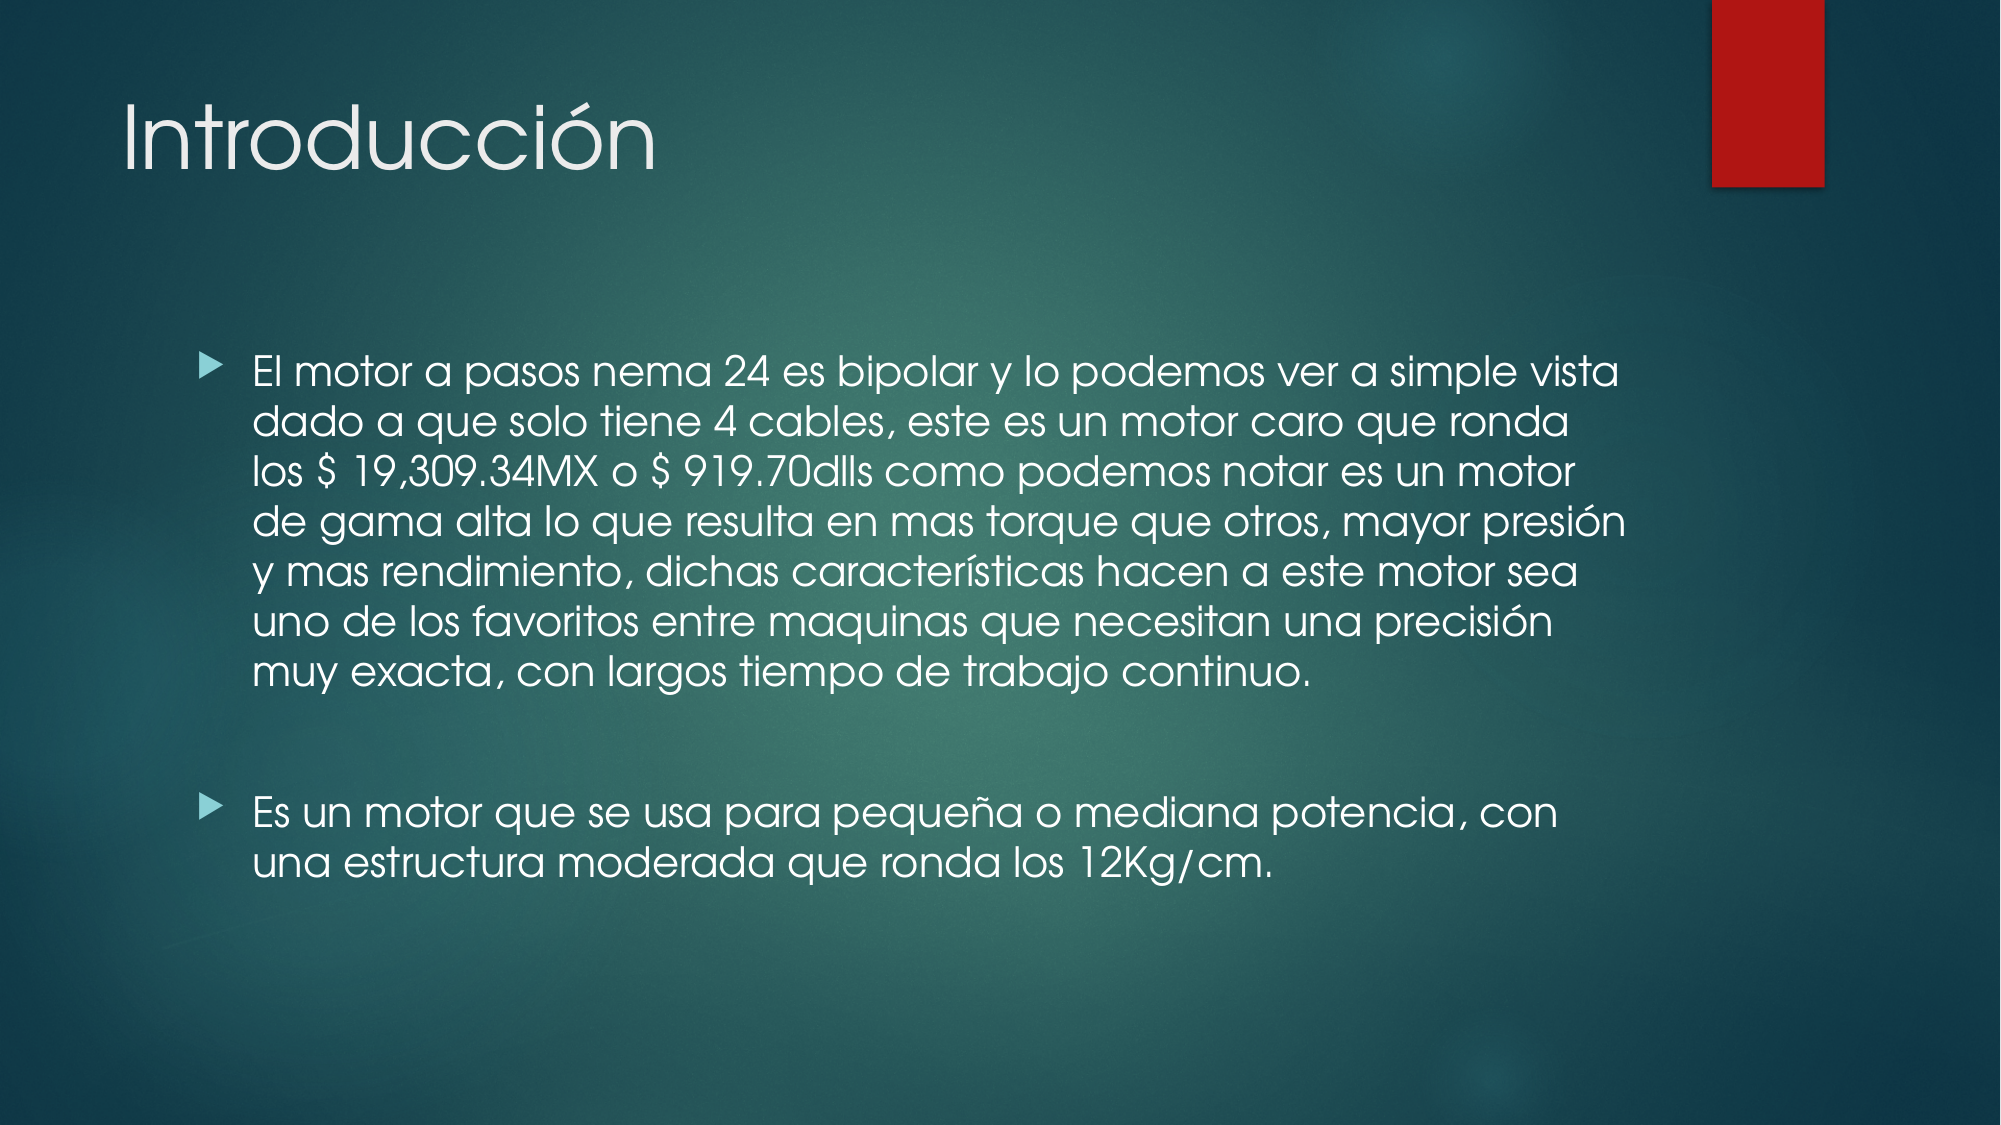

# Introducción
El motor a pasos nema 24 es bipolar y lo podemos ver a simple vista dado a que solo tiene 4 cables, este es un motor caro que ronda los $ 19,309.34MX o $ 919.70dlls como podemos notar es un motor de gama alta lo que resulta en mas torque que otros, mayor presión y mas rendimiento, dichas características hacen a este motor sea uno de los favoritos entre maquinas que necesitan una precisión muy exacta, con largos tiempo de trabajo continuo.

Es un motor que se usa para pequeña o mediana potencia, con una estructura moderada que ronda los 12Kg/cm.